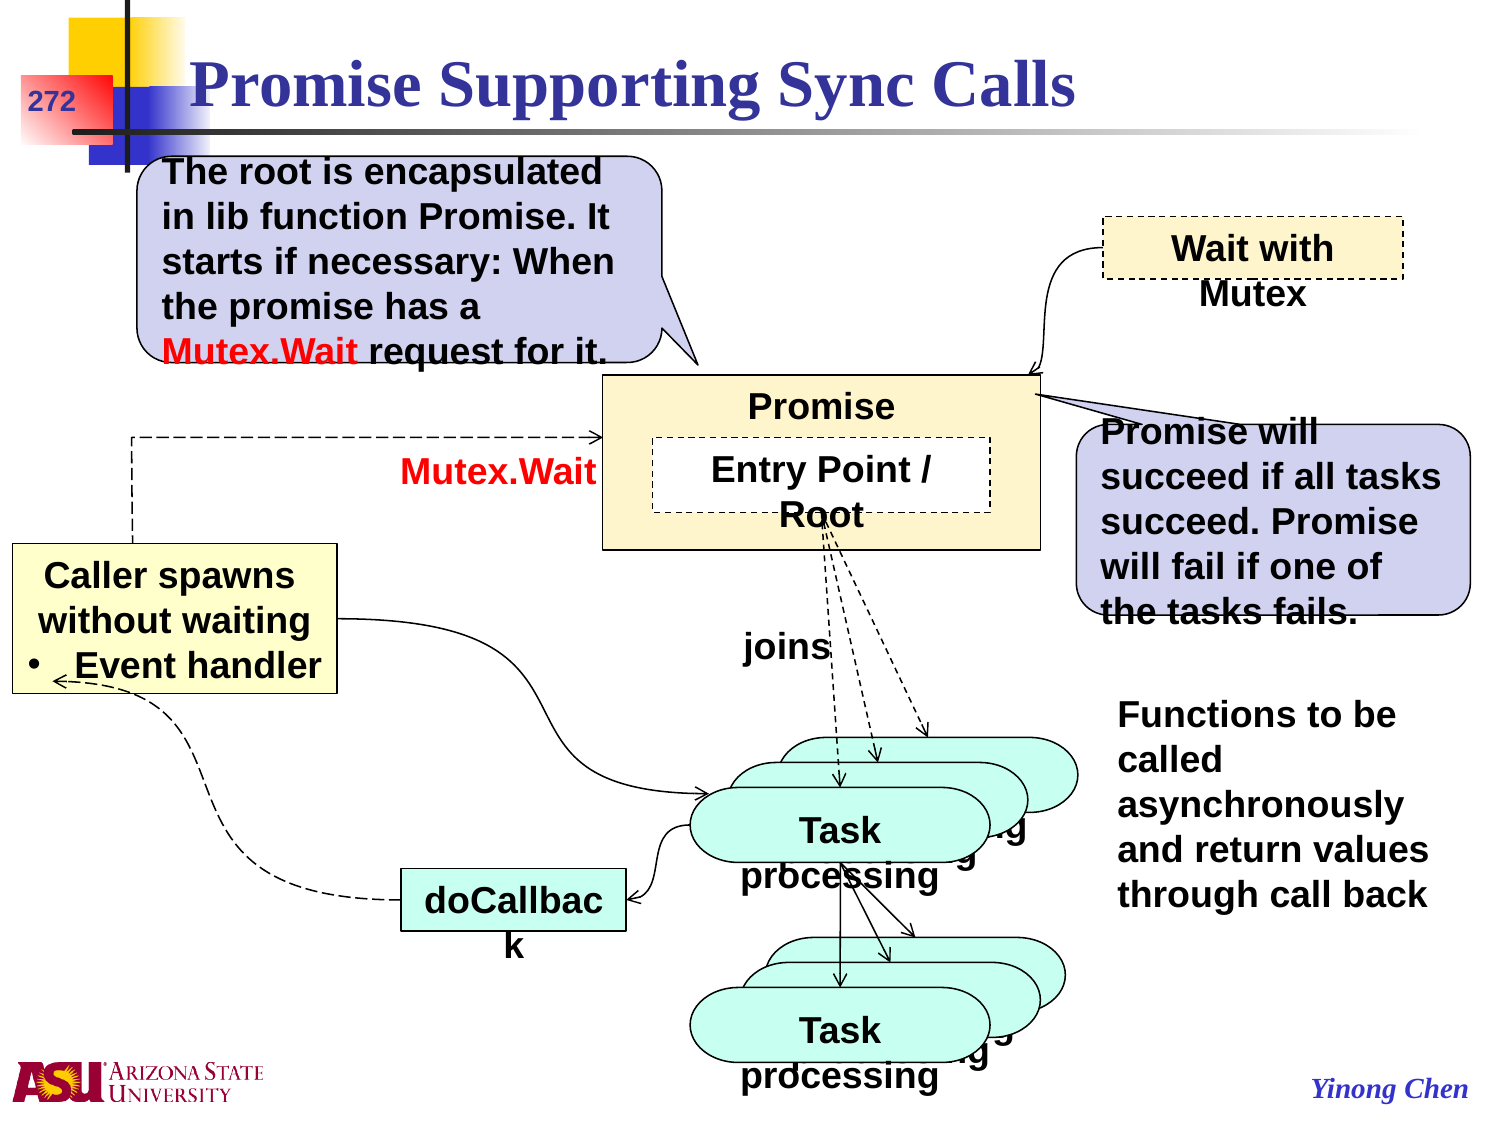

# Promise Supporting Sync Calls
272
The root is encapsulated in lib function Promise. It starts if necessary: When the promise has a Mutex.Wait request for it.
Wait with Mutex
Promise
Promise will succeed if all tasks succeed. Promise will fail if one of the tasks fails.

Entry Point / Root
Mutex.Wait
Caller spawns
without waiting
Event handler
joins
Functions to be called asynchronously and return values through call back
Task processing
Task processing
Task processing
doCallback
Task processing
Task processing
Task processing